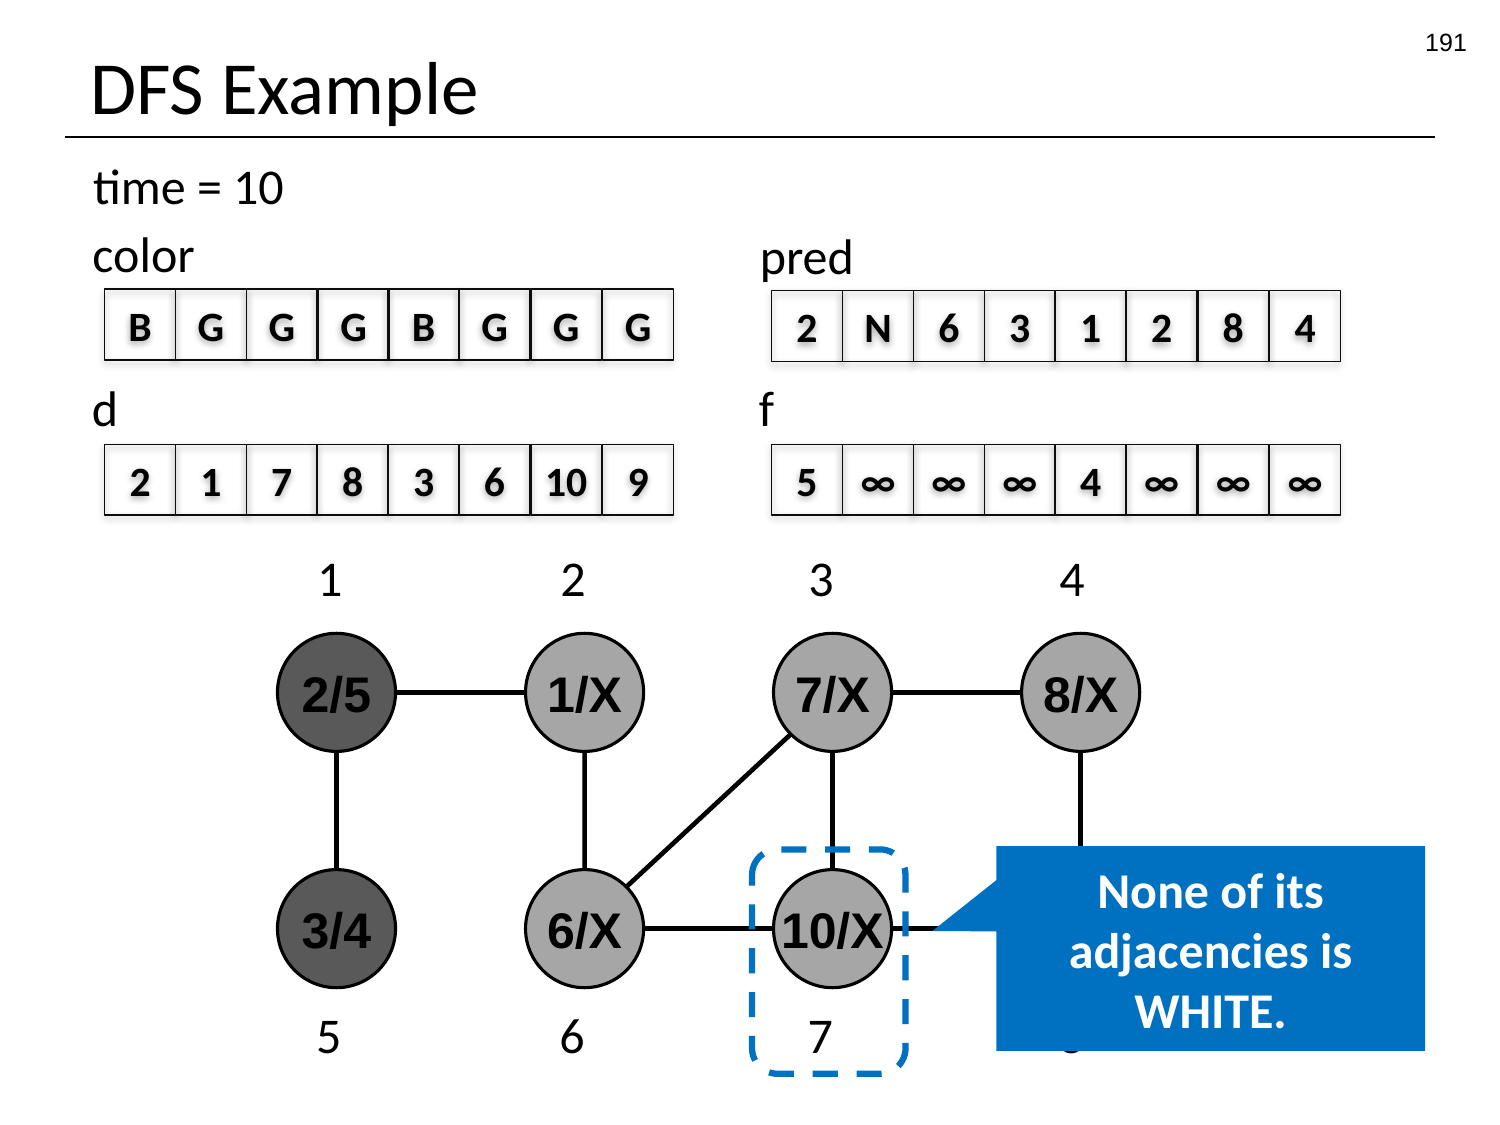

191
# DFS Example
time = 10
color
pred
B
G
G
G
B
G
G
G
2
N
6
3
1
2
8
4
d
f
2
1
7
8
3
6
10
9
5
∞
∞
∞
4
∞
∞
∞
1
2
3
4
2/5
1/X
7/X
8/X
None of its adjacencies is WHITE.

3/4
6/X
10/X
9/X
5
6
7
8